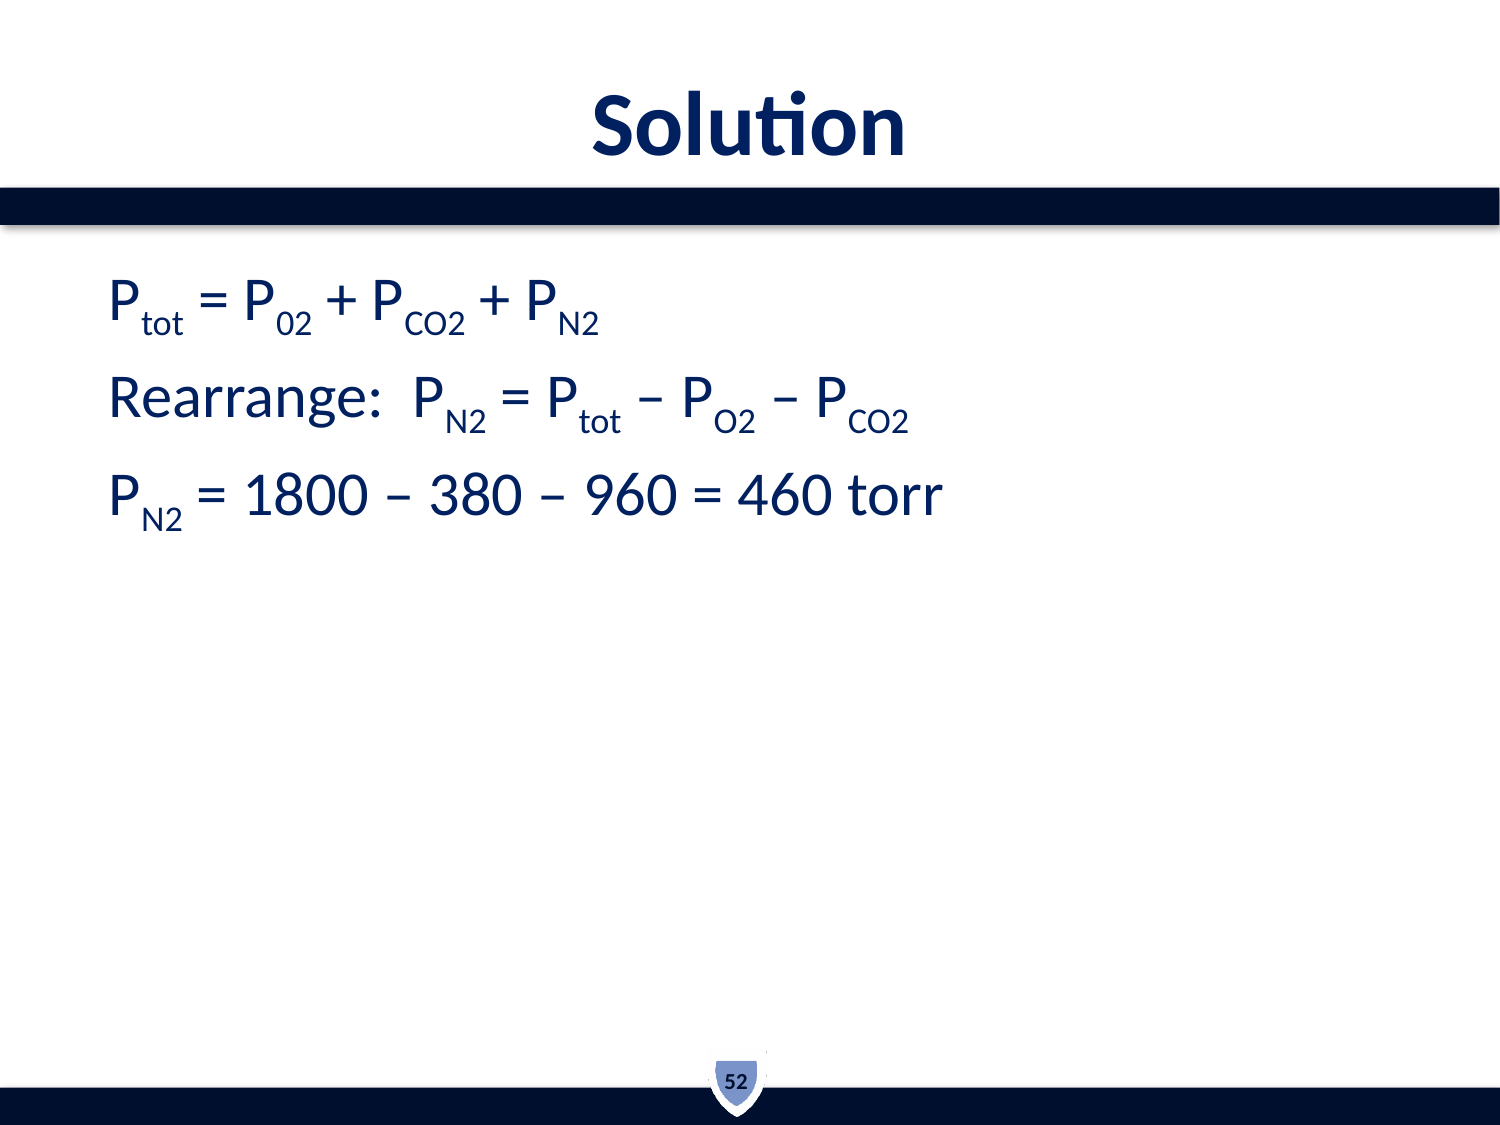

# Solution
Ptot = P02 + PCO2 + PN2
Rearrange:  PN2 = Ptot – PO2 – PCO2
PN2 = 1800 – 380 – 960 = 460 torr

52